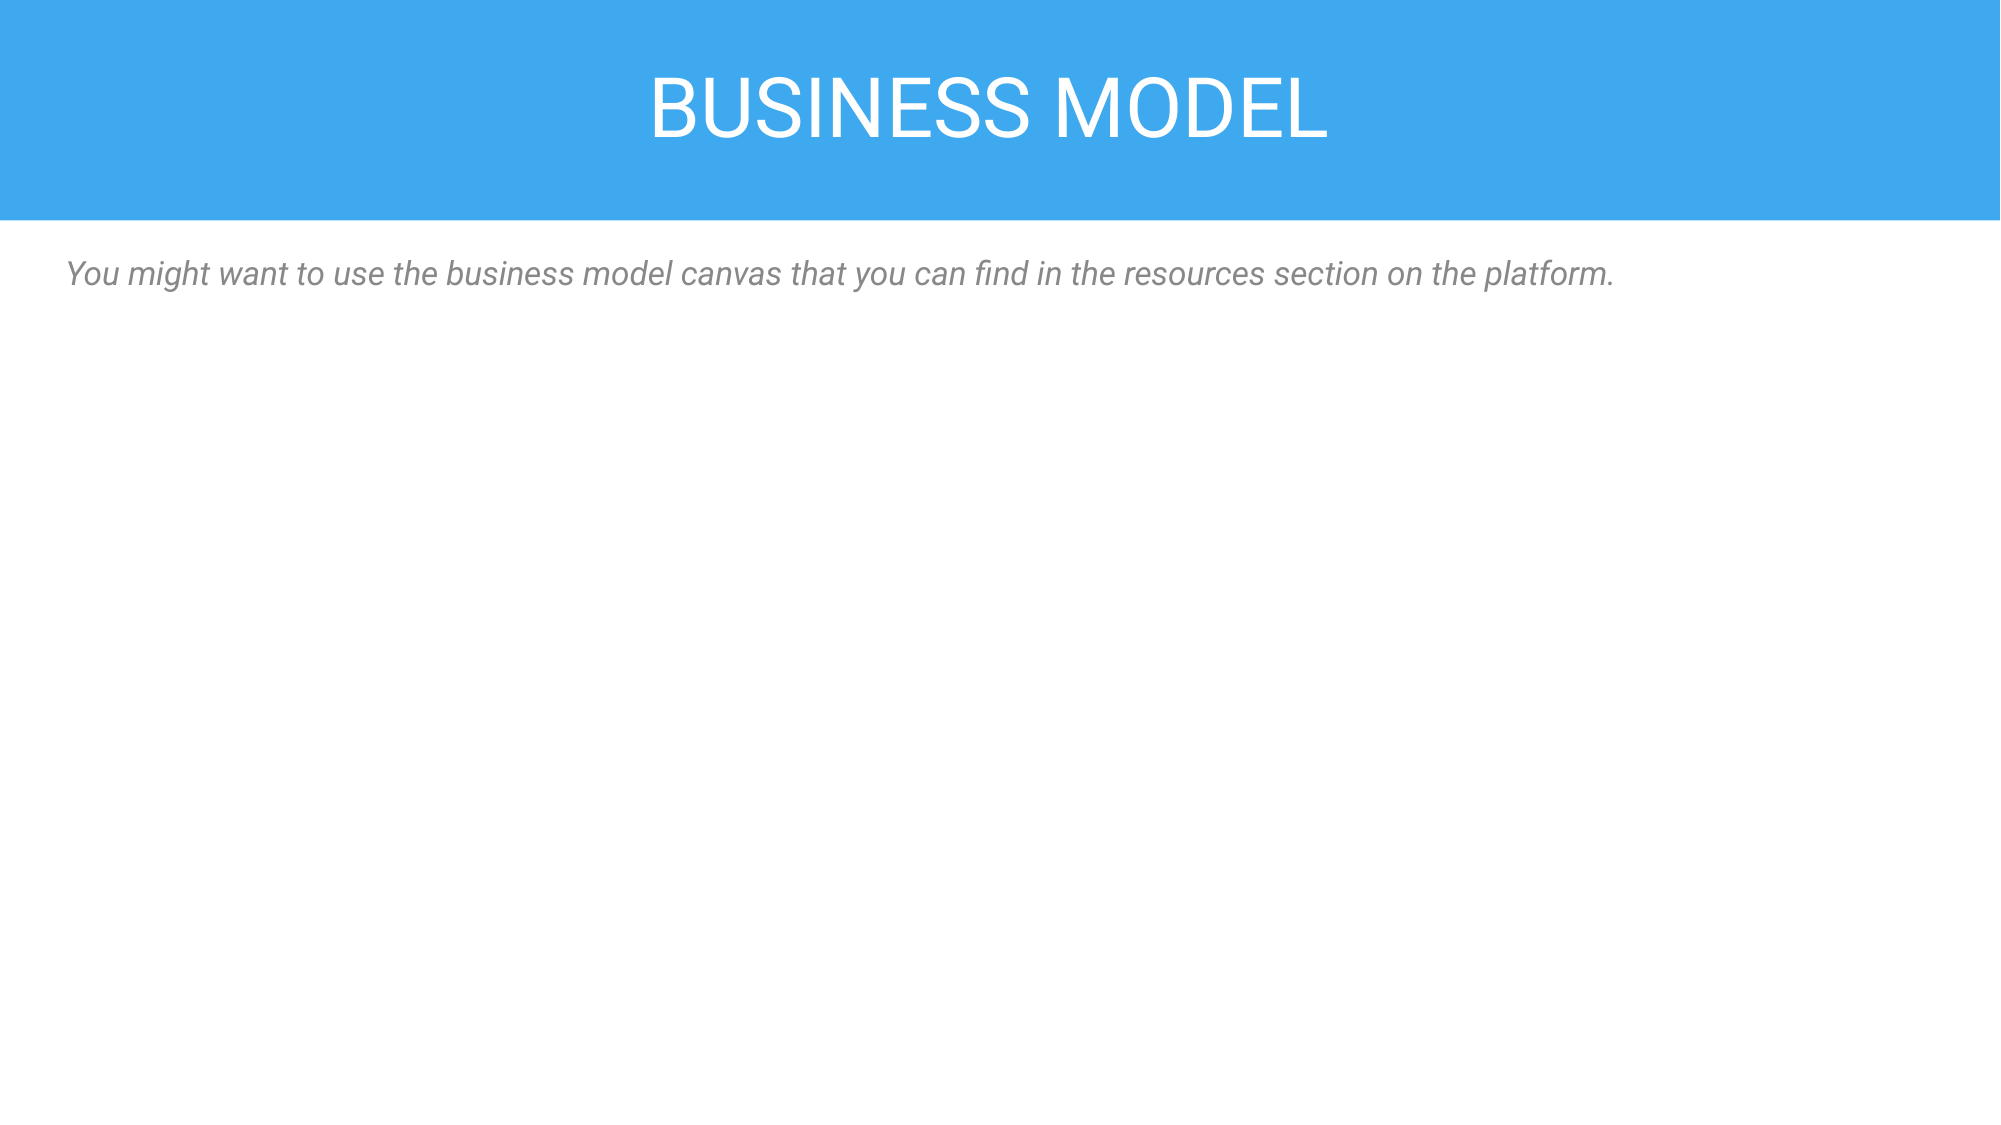

# BUSINESS MODEL
You might want to use the business model canvas that you can find in the resources section on the platform.